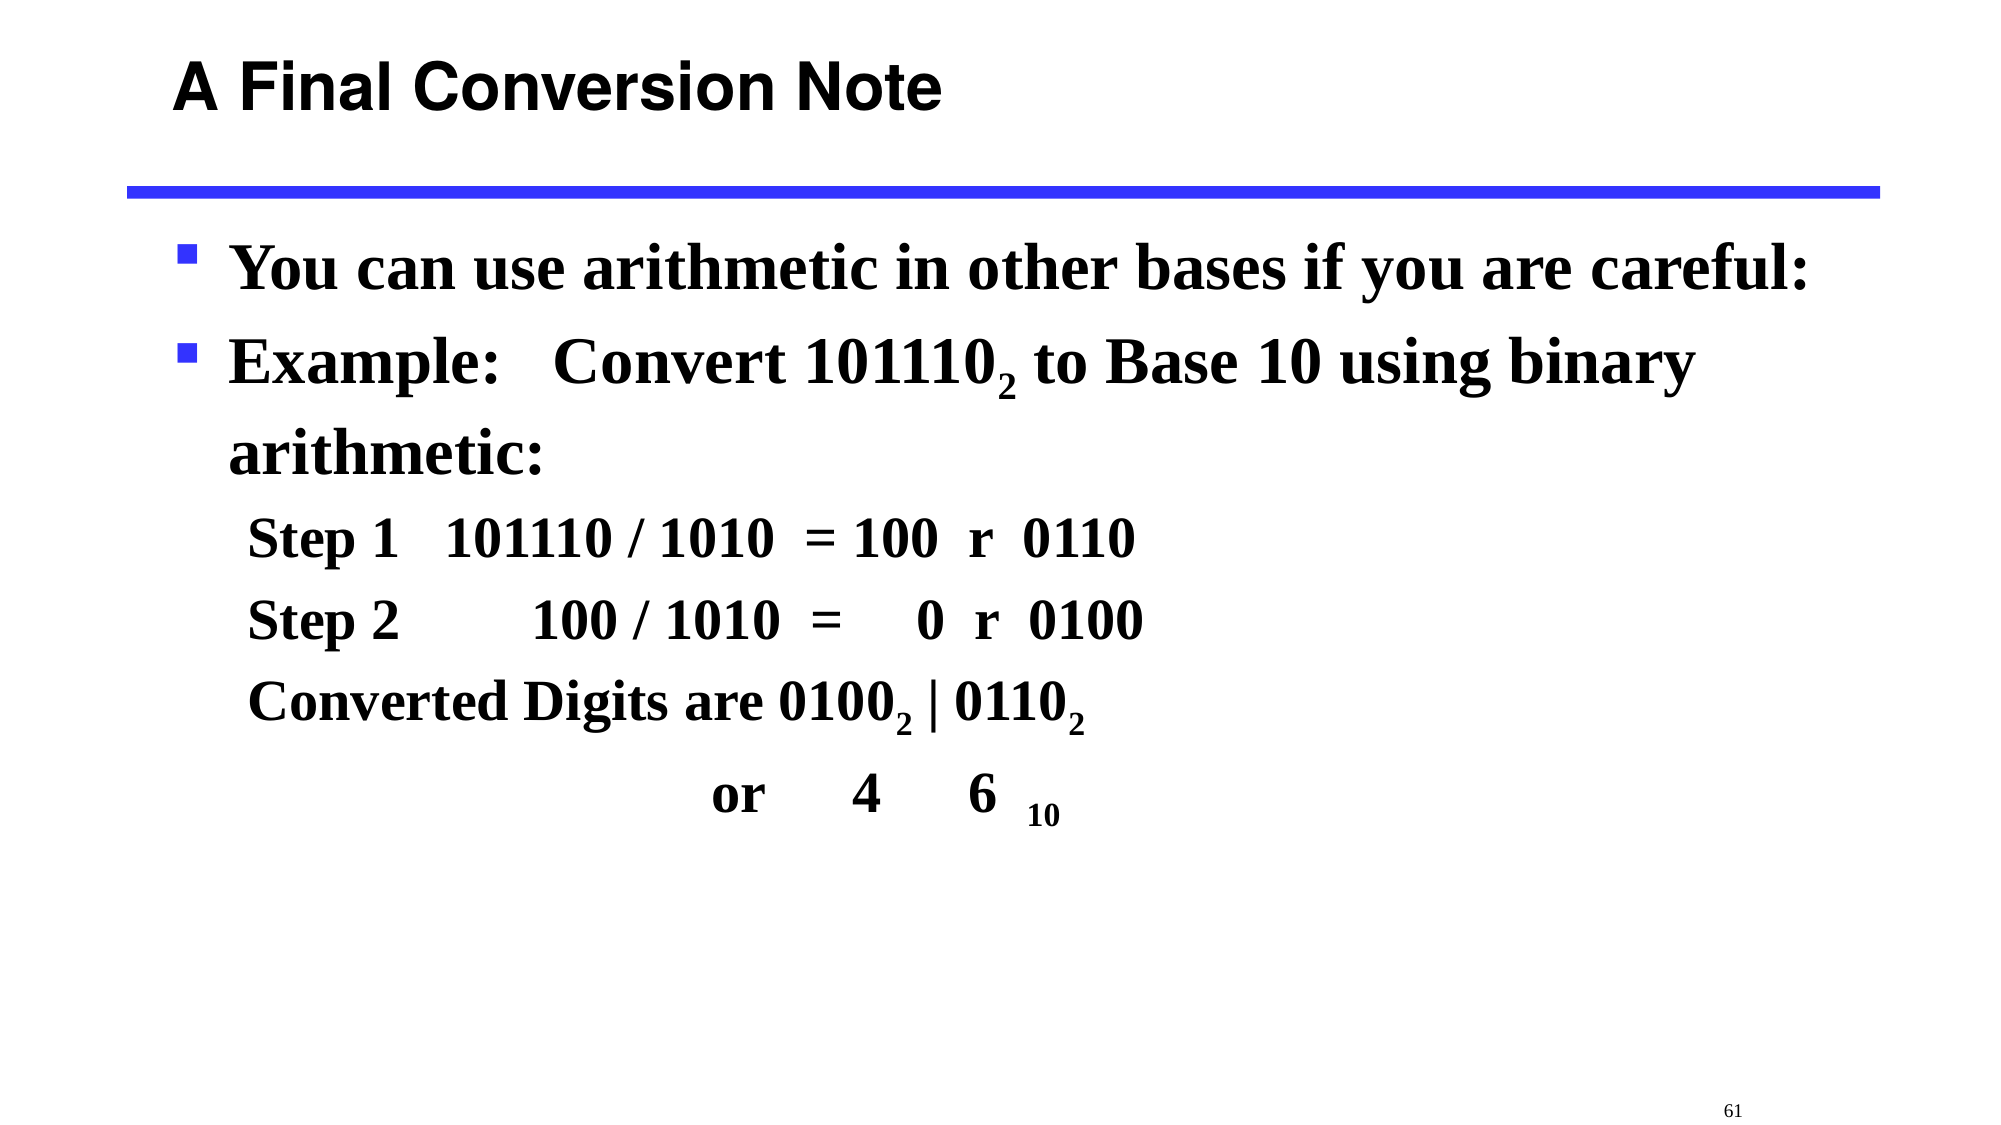

# A Final Conversion Note
You can use arithmetic in other bases if you are careful:
Example:   Convert 1011102 to Base 10 using binary arithmetic:
Step 1   101110 / 1010  = 100  r  0110
Step 2         100 / 1010  =     0  r  0100
Converted Digits are 01002 | 01102
                                or      4      6  10

                           61